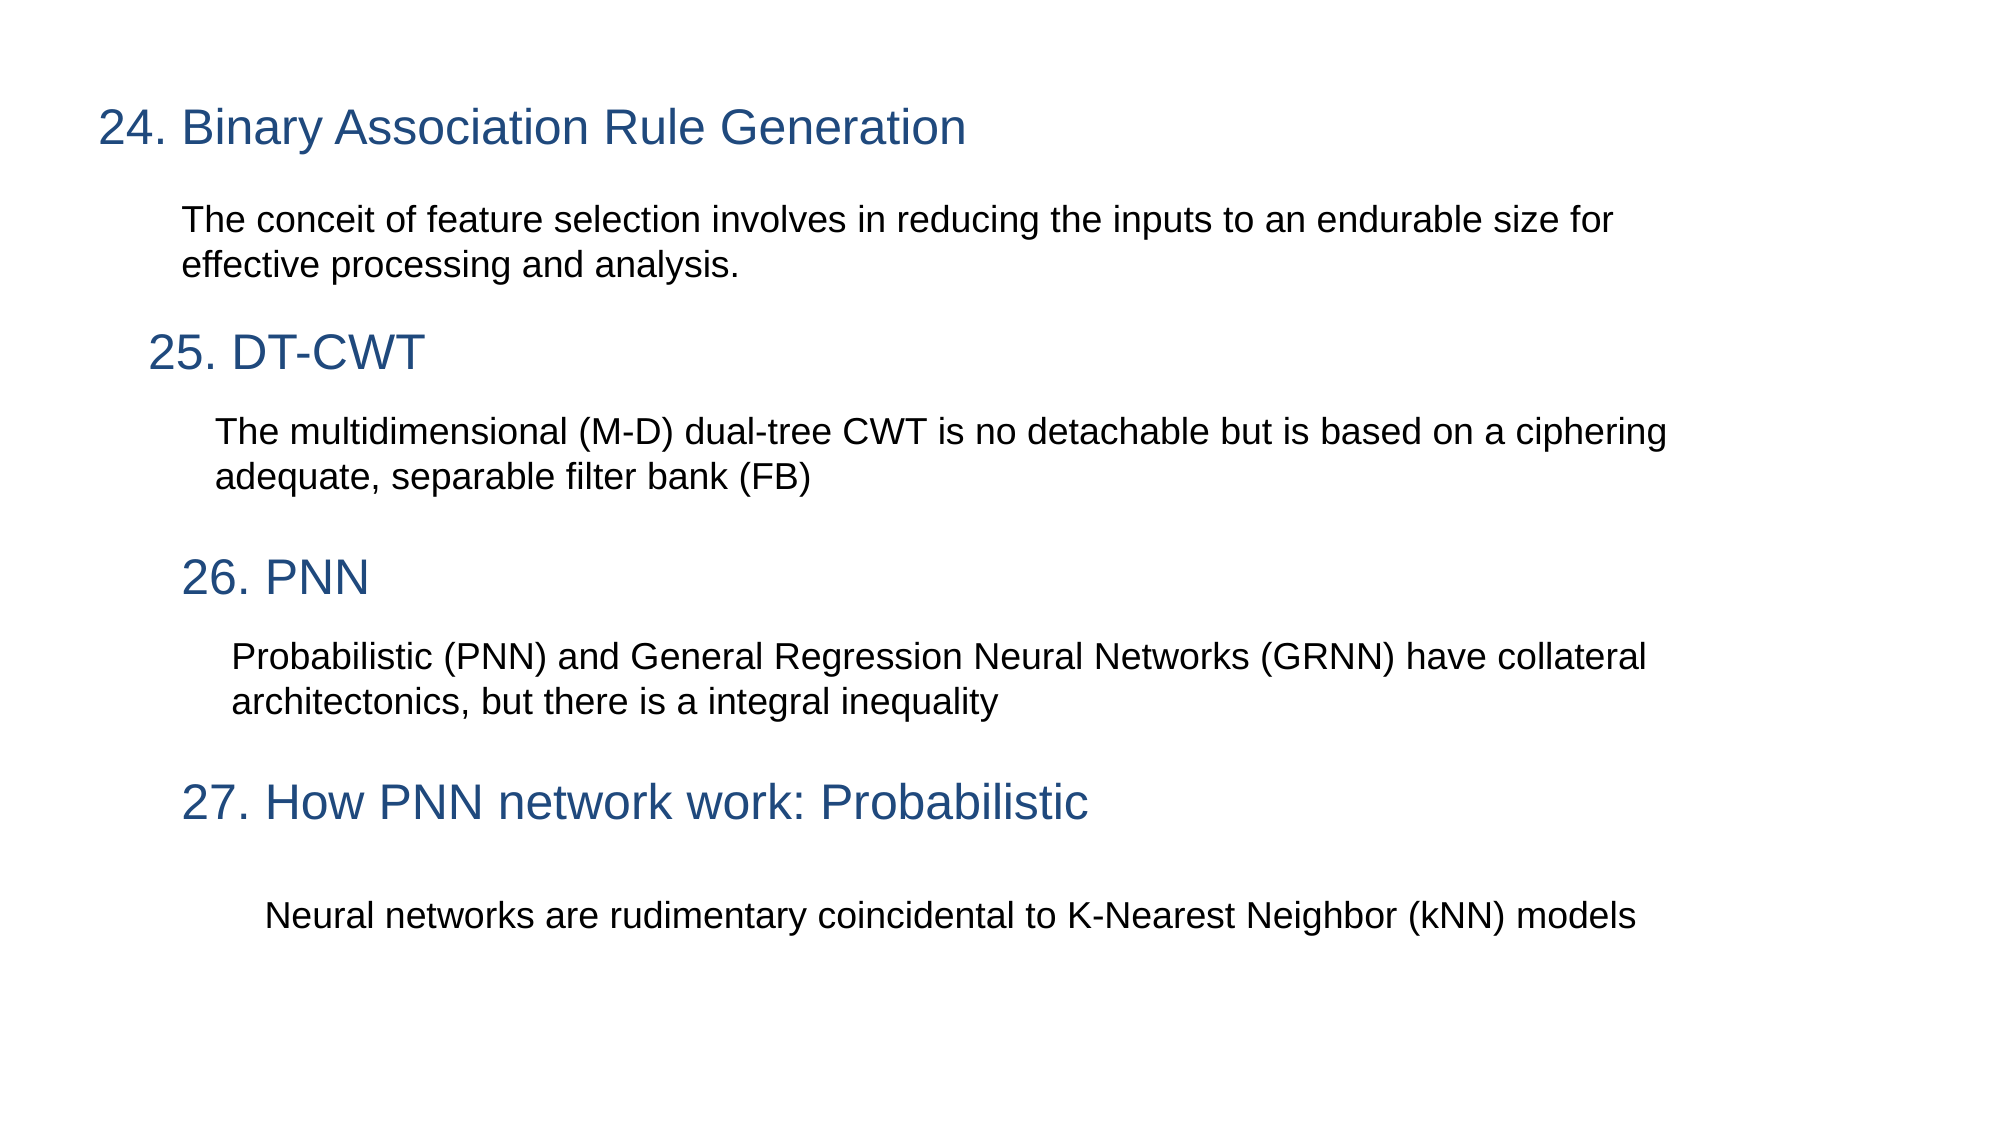

24. Binary Association Rule Generation
The conceit of feature selection involves in reducing the inputs to an endurable size for effective processing and analysis.
25. DT-CWT
The multidimensional (M-D) dual-tree CWT is no detachable but is based on a ciphering adequate, separable filter bank (FB)
26. PNN
Probabilistic (PNN) and General Regression Neural Networks (GRNN) have collateral architectonics, but there is a integral inequality
27. How PNN network work: Probabilistic

Neural networks are rudimentary coincidental to K-Nearest Neighbor (kNN) models